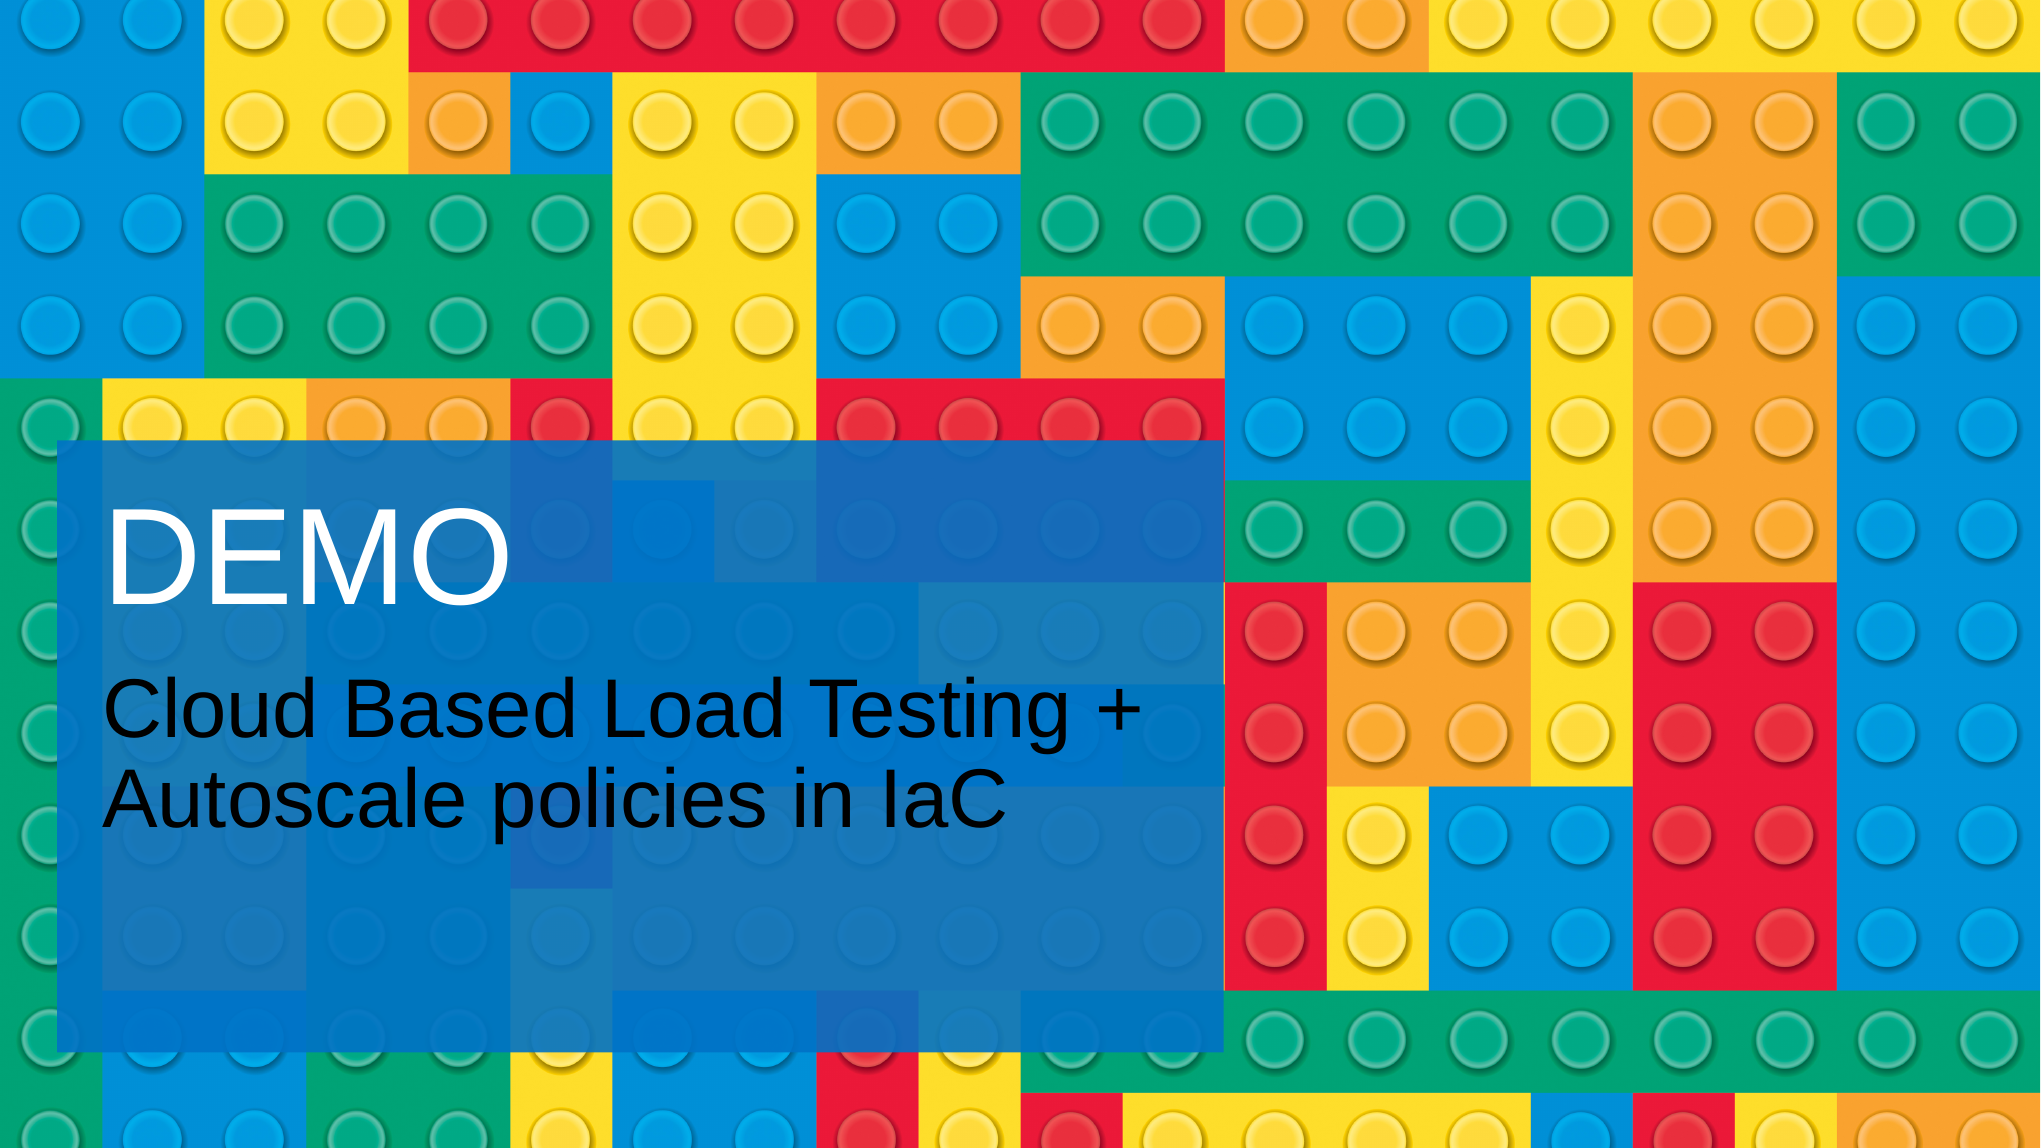

Cloud Based Load Testing +
Autoscale policies in IaC